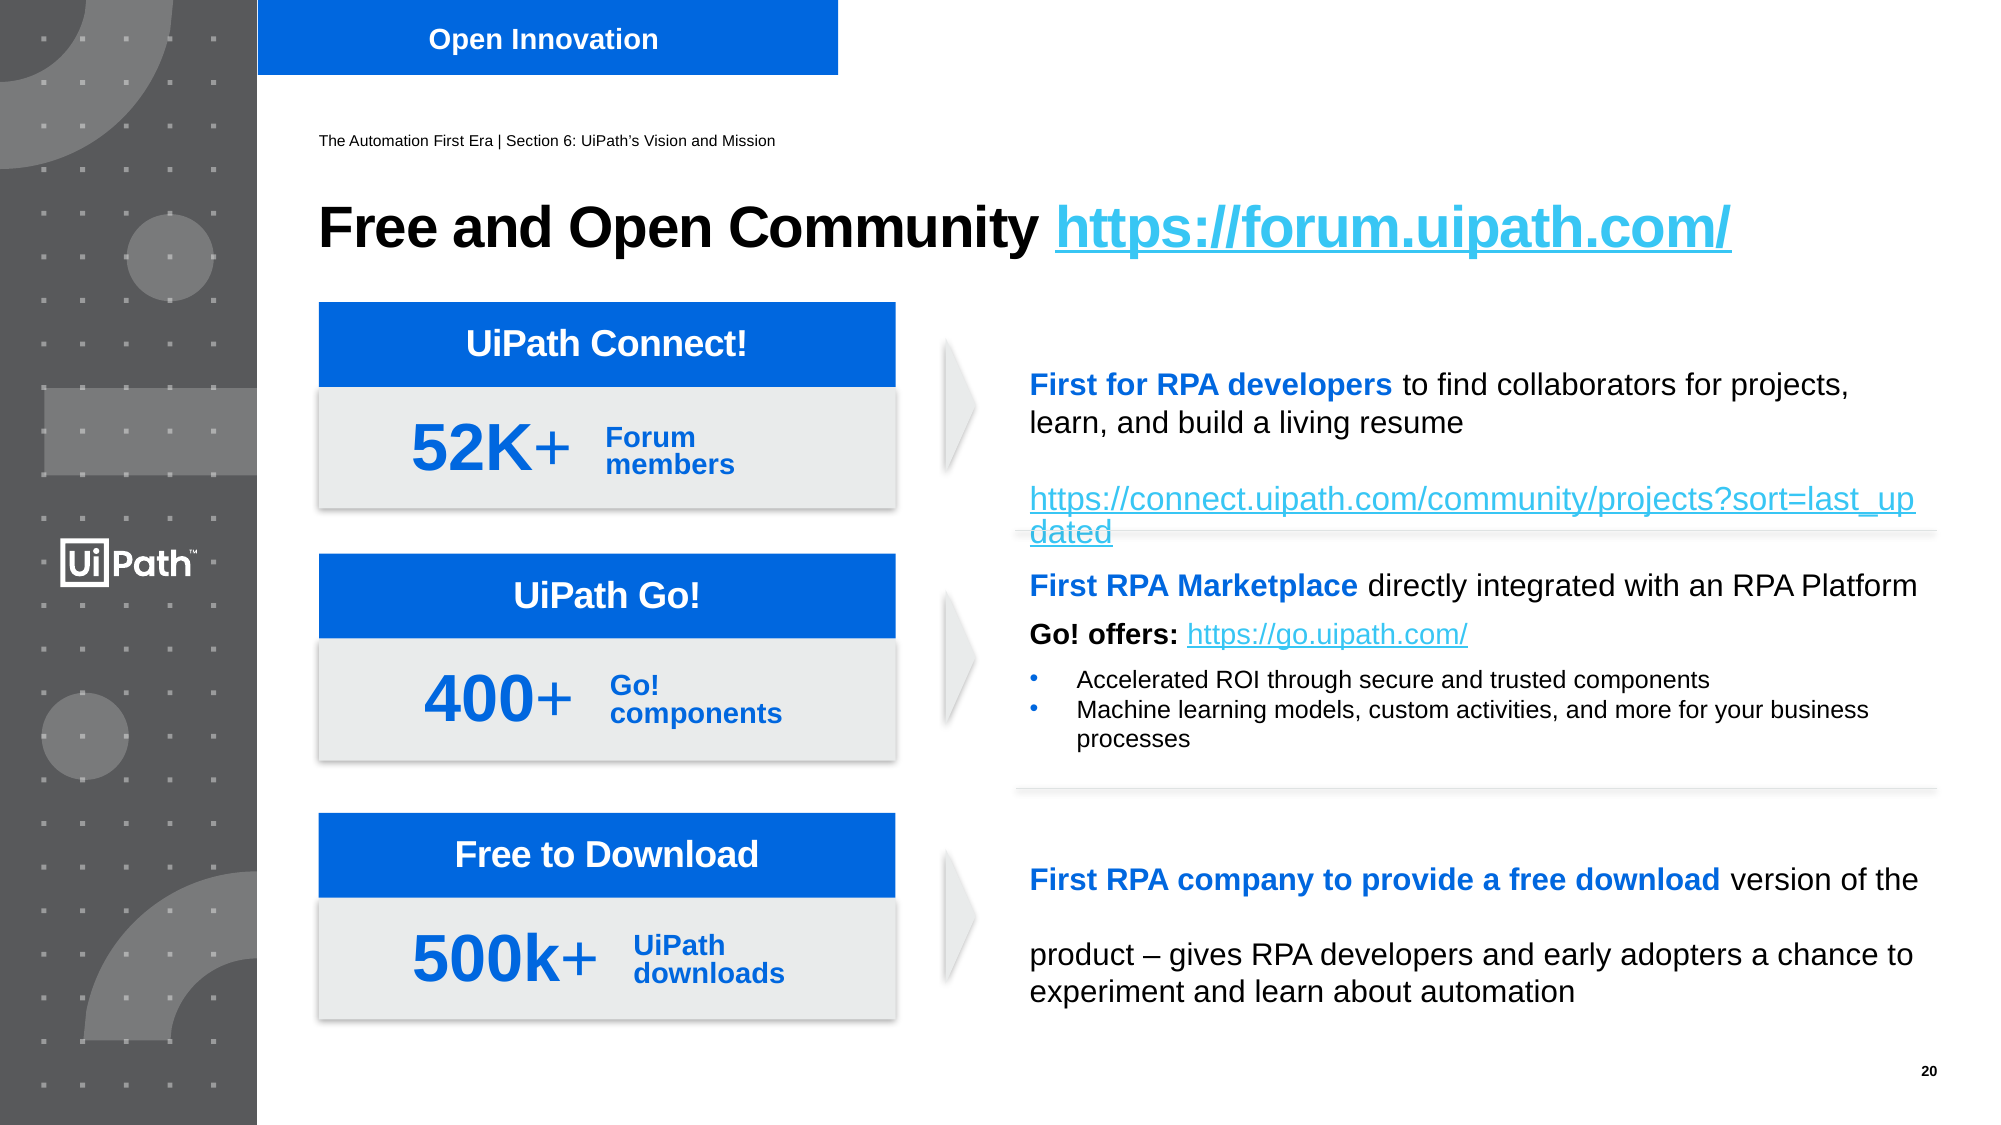

Open Innovation
The Automation First Era | Section 6: UiPath’s Vision and Mission

# Free and Open Community https://forum.uipath.com/
UiPath Connect!

First for RPA developers to find collaborators for projects, learn, and build a living resume

https://connect.uipath.com/community/projects?sort=last_updated

52K+
Forum members
UiPath Go!

First RPA Marketplace directly integrated with an RPA Platform
Go! offers: https://go.uipath.com/
Accelerated ROI through secure and trusted components
Machine learning models, custom activities, and more for your business processes

400+
Go! components
Free to Download

First RPA company to provide a free download version of the
product – gives RPA developers and early adopters a chance to experiment and learn about automation

500k+
UiPath downloads